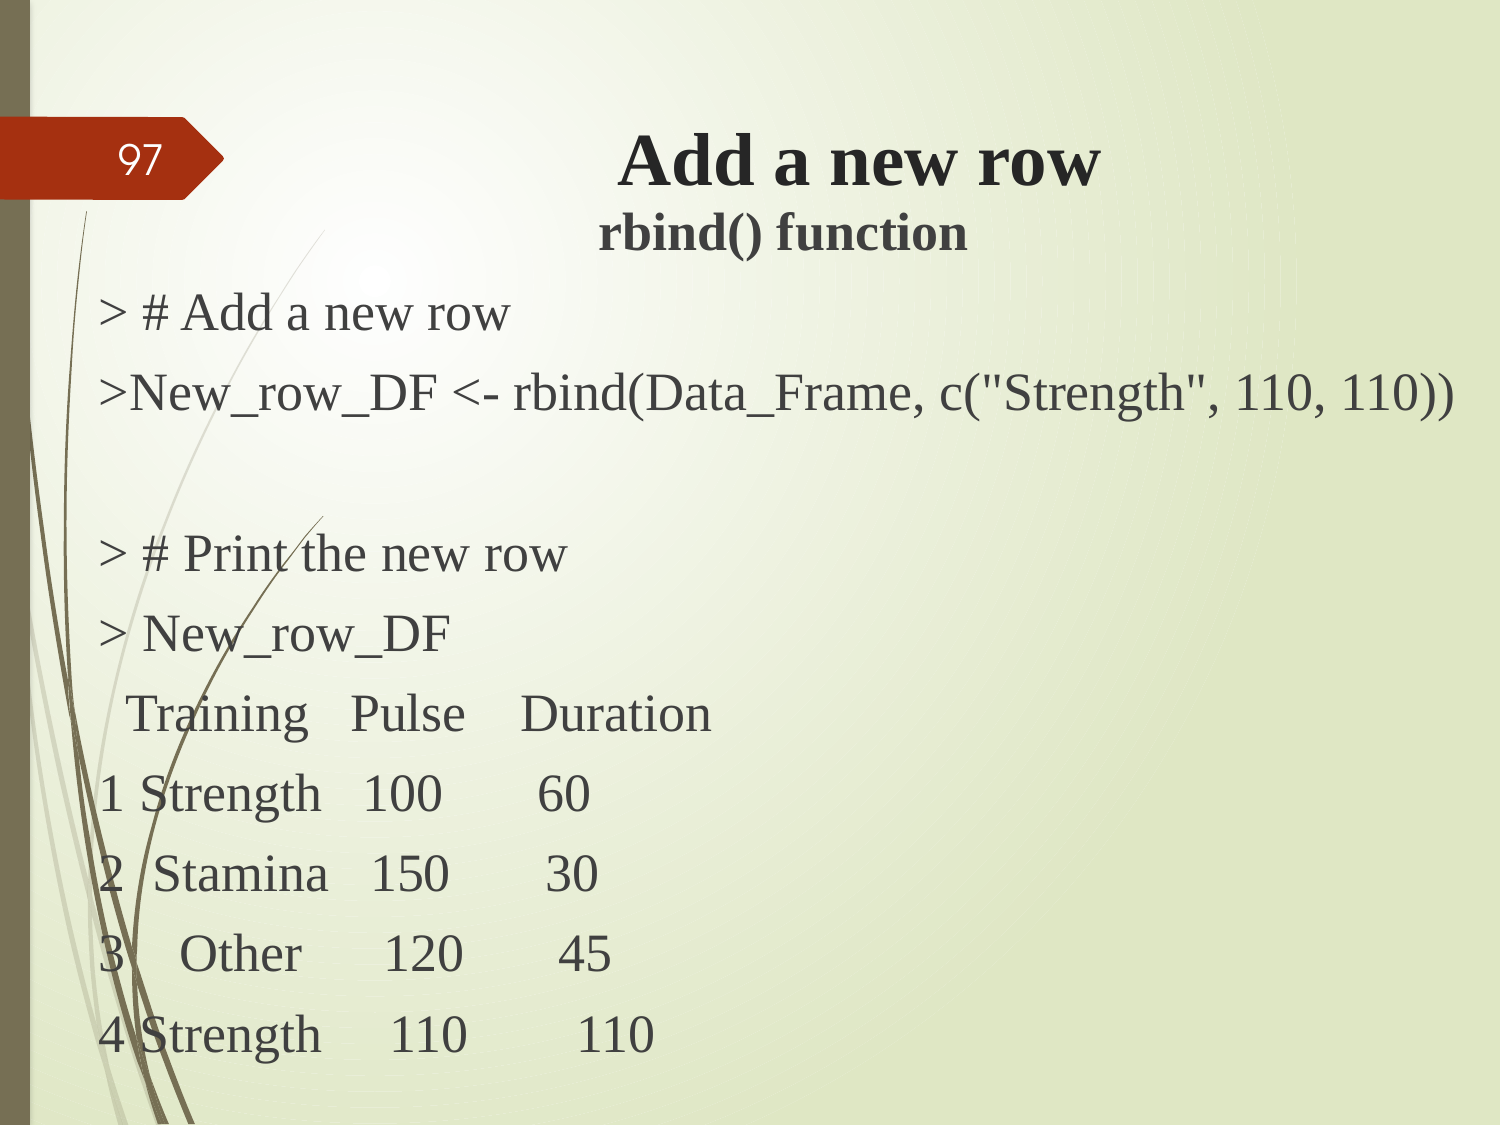

# Add a new row
97
rbind() function
> # Add a new row
>New_row_DF <- rbind(Data_Frame, c("Strength", 110, 110))

> # Print the new row
> New_row_DF
  Training   Pulse    Duration
1 Strength   100       60
2  Stamina   150       30
3    Other      120       45
4 Strength     110        110